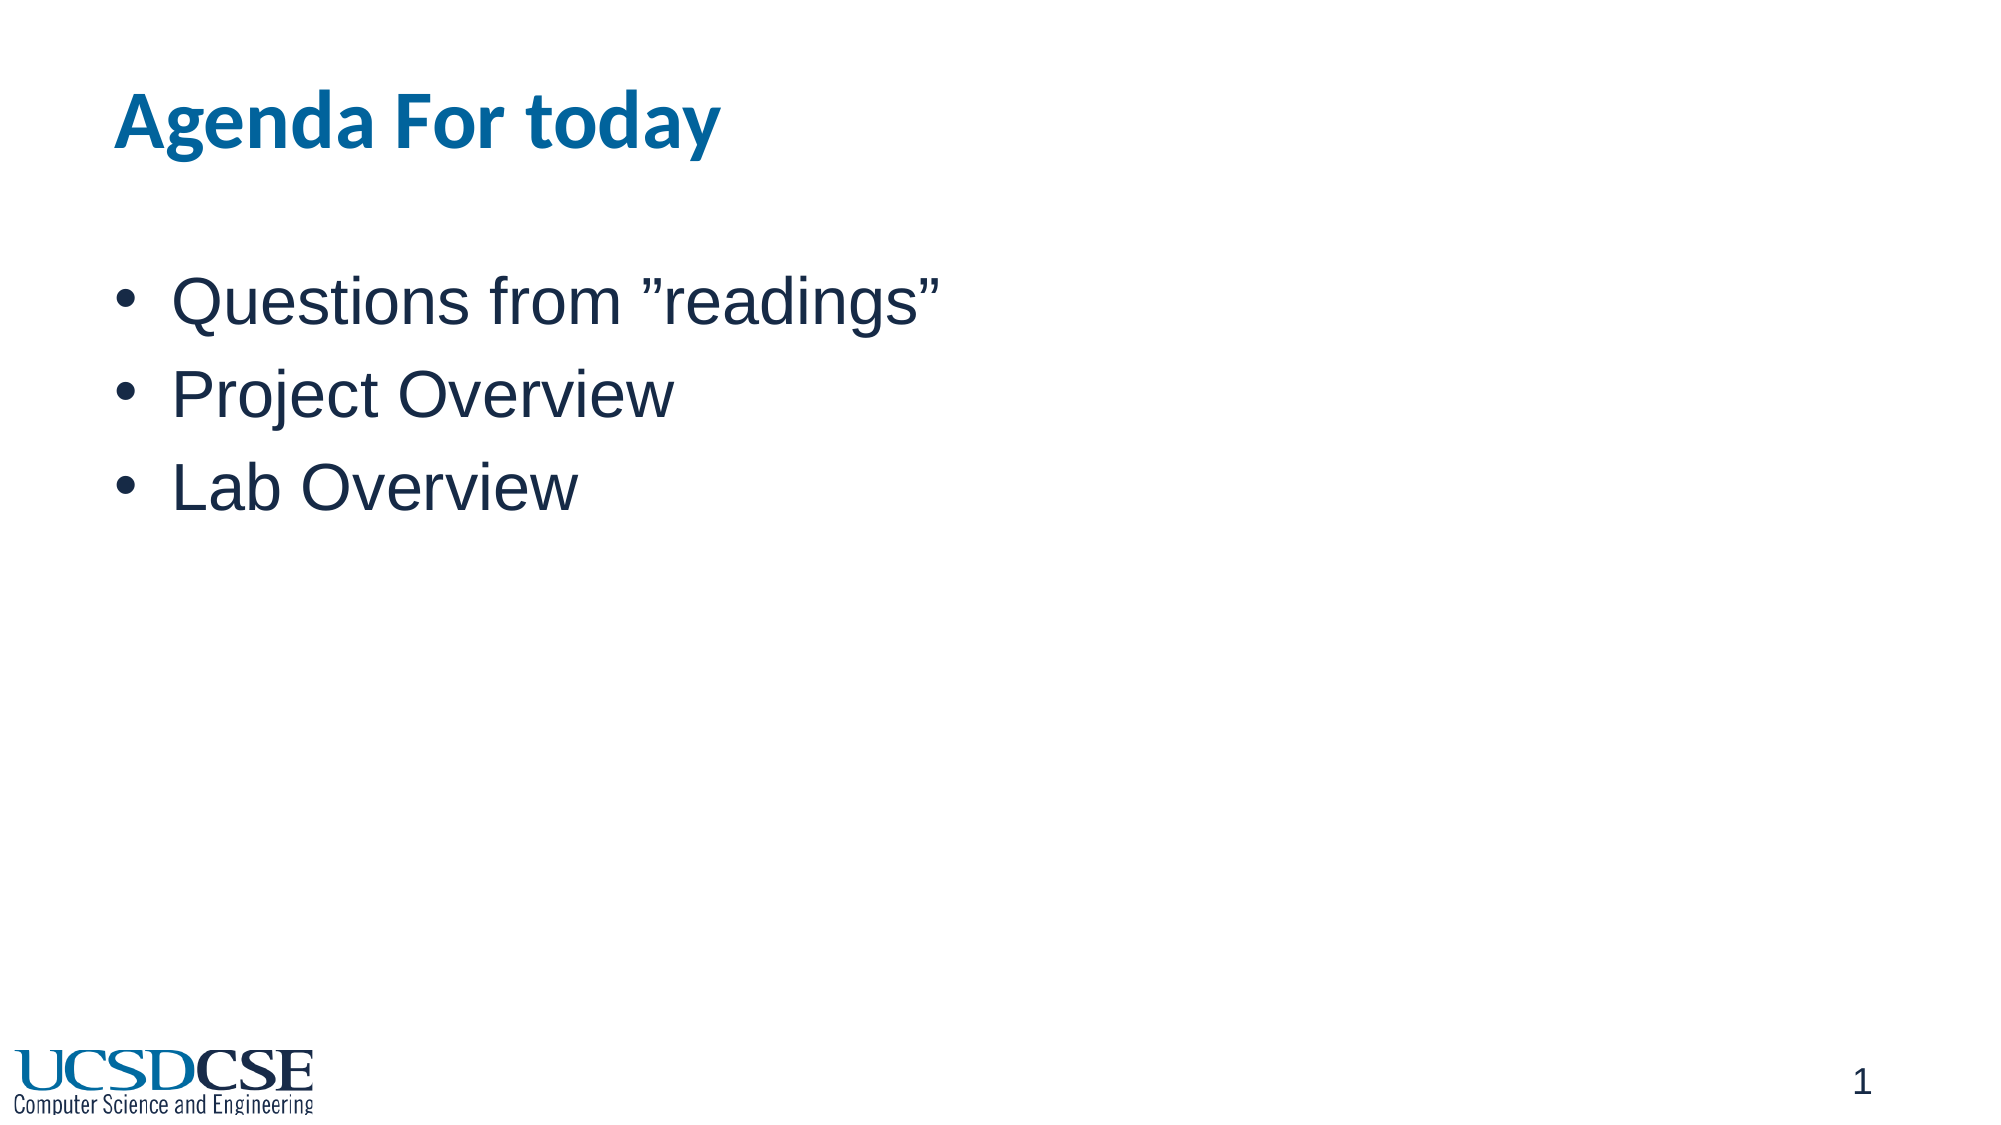

1
# Agenda For today
Questions from ”readings”
Project Overview
Lab Overview